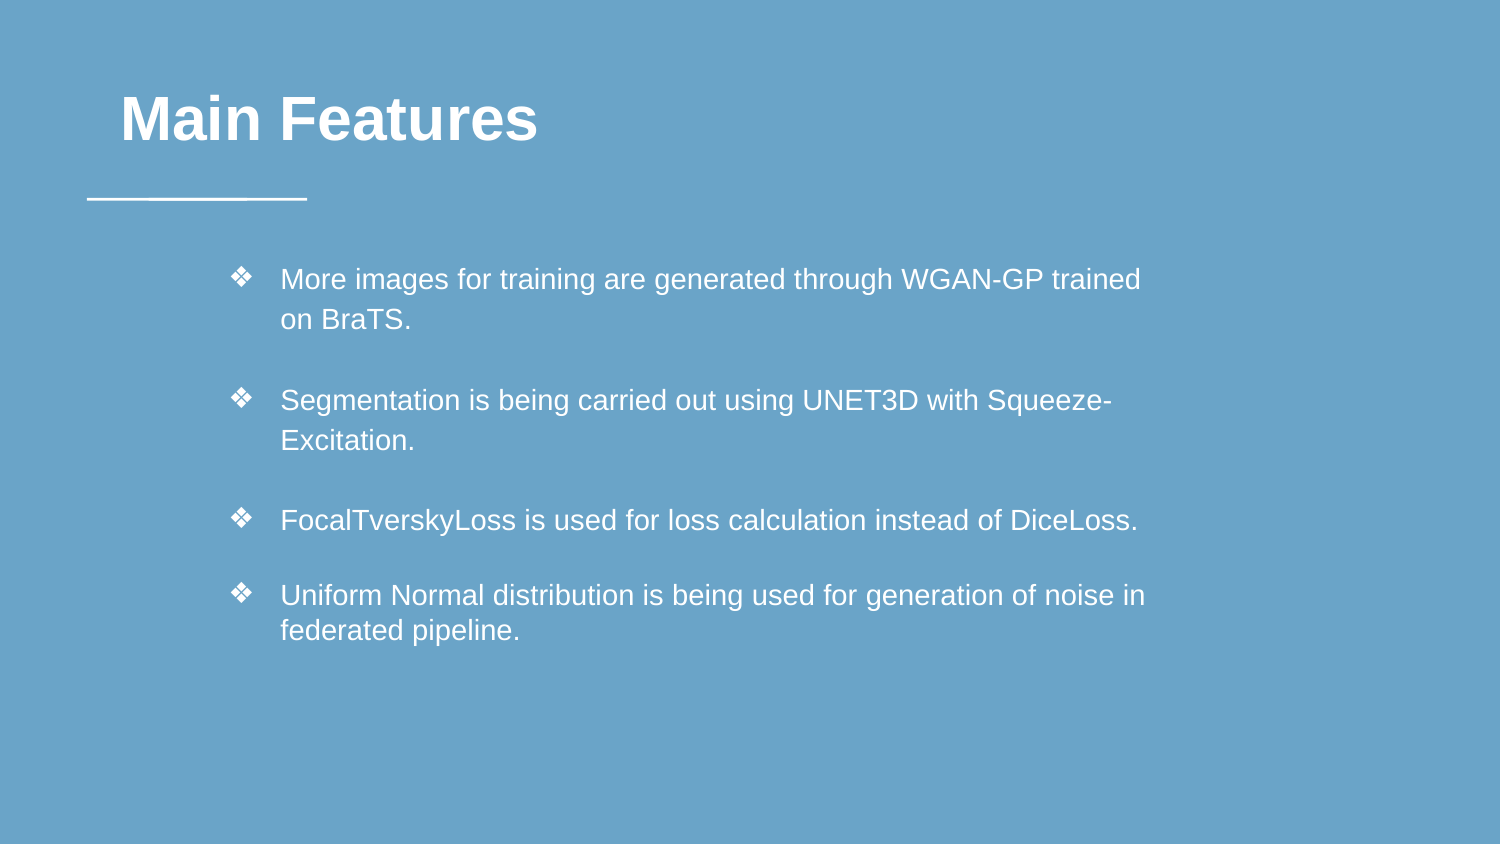

# Main Features

More images for training are generated through WGAN-GP trained on BraTS.

Segmentation is being carried out using UNET3D with Squeeze-Excitation.

FocalTverskyLoss is used for loss calculation instead of DiceLoss.

Uniform Normal distribution is being used for generation of noise in federated pipeline.